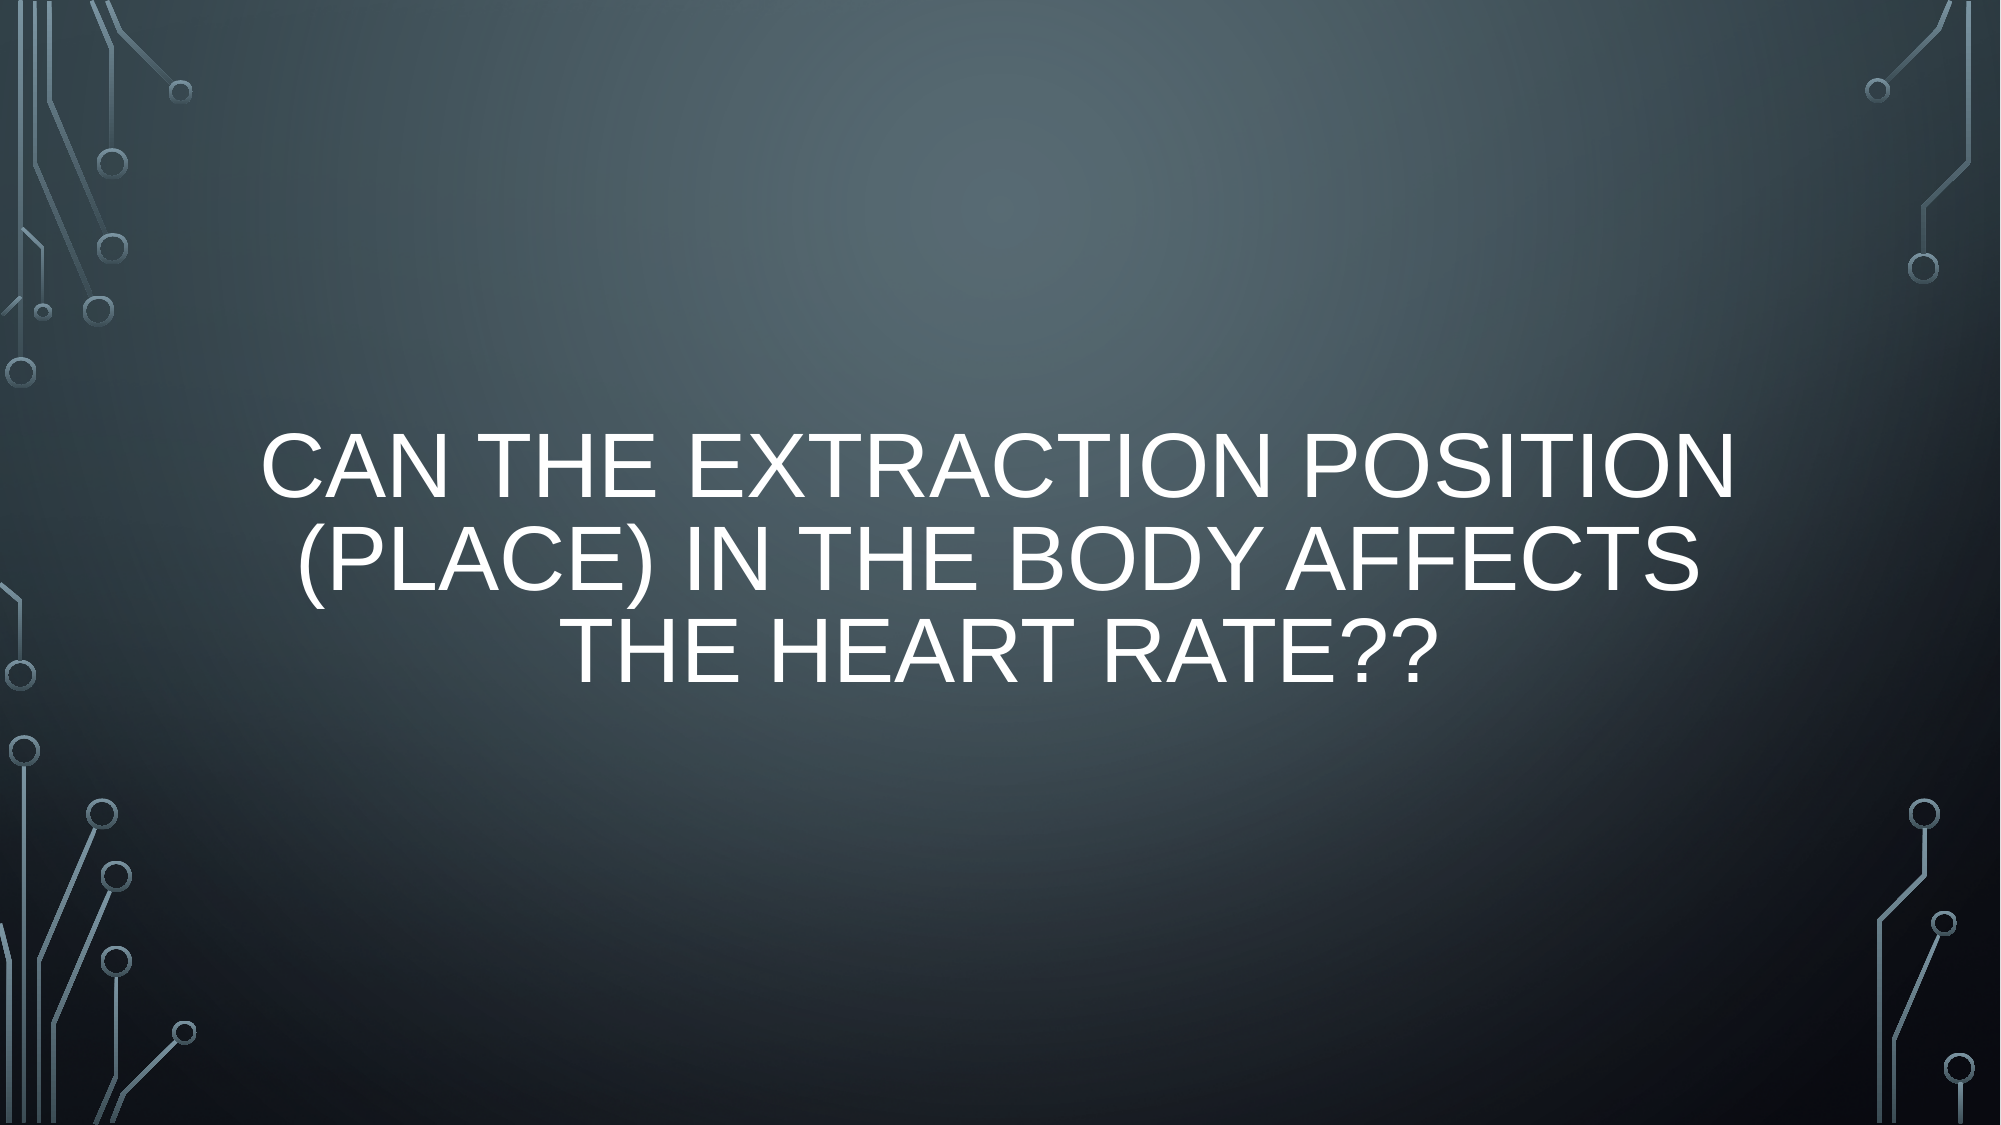

# Can the extraction position (place) in the body affects the heart rate??